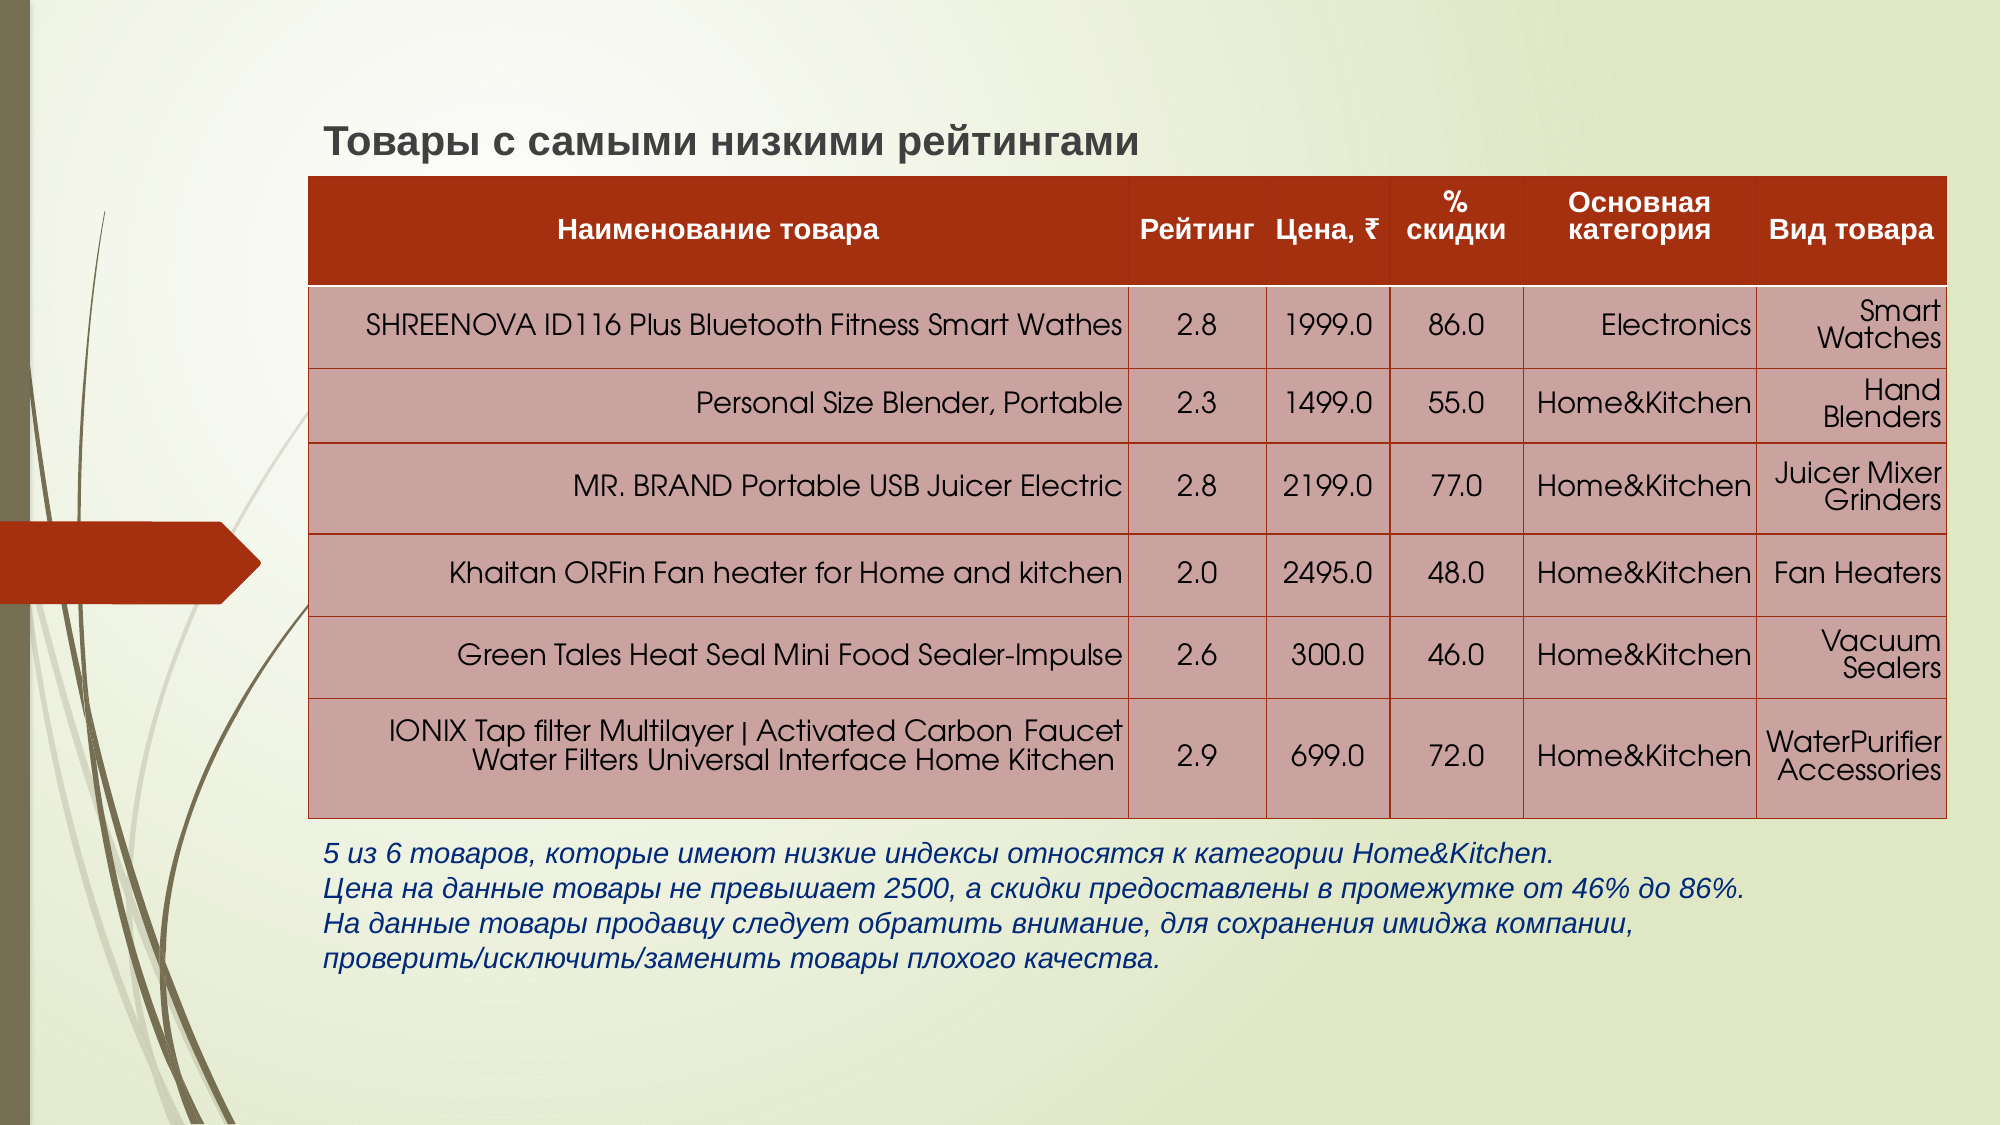

# Товары с самыми низкими рейтингами
| Наименование товара | Рейтинг | Цена, ₹ | % скидки | Основная категория | Вид товара |
| --- | --- | --- | --- | --- | --- |
| SHREENOVA ID116 Plus Bluetooth Fitness Smart Wathes | 2.8 | 1999.0 | 86.0 | Electronics | Smart Watches |
| Personal Size Blender, Portable | 2.3 | 1499.0 | 55.0 | Home&Kitchen | Hand Blenders |
| MR. BRAND Portable USB Juicer Electric | 2.8 | 2199.0 | 77.0 | Home&Kitchen | Juicer Mixer Grinders |
| Khaitan ORFin Fan heater for Home and kitchen | 2.0 | 2495.0 | 48.0 | Home&Kitchen | Fan Heaters |
| Green Tales Heat Seal Mini Food Sealer-Impulse | 2.6 | 300.0 | 46.0 | Home&Kitchen | Vacuum Sealers |
| IONIX Tap filter Multilayer | Activated Carbon Faucet Water Filters Universal Interface Home Kitchen | 2.9 | 699.0 | 72.0 | Home&Kitchen | WaterPurifier Accessories |
5 из 6 товаров, которые имеют низкие индексы относятся к категории Home&Kitchen.
Цена на данные товары не превышает 2500, а скидки предоставлены в промежутке от 46% до 86%.
На данные товары продавцу следует обратить внимание, для сохранения имиджа компании, проверить/исключить/заменить товары плохого качества.